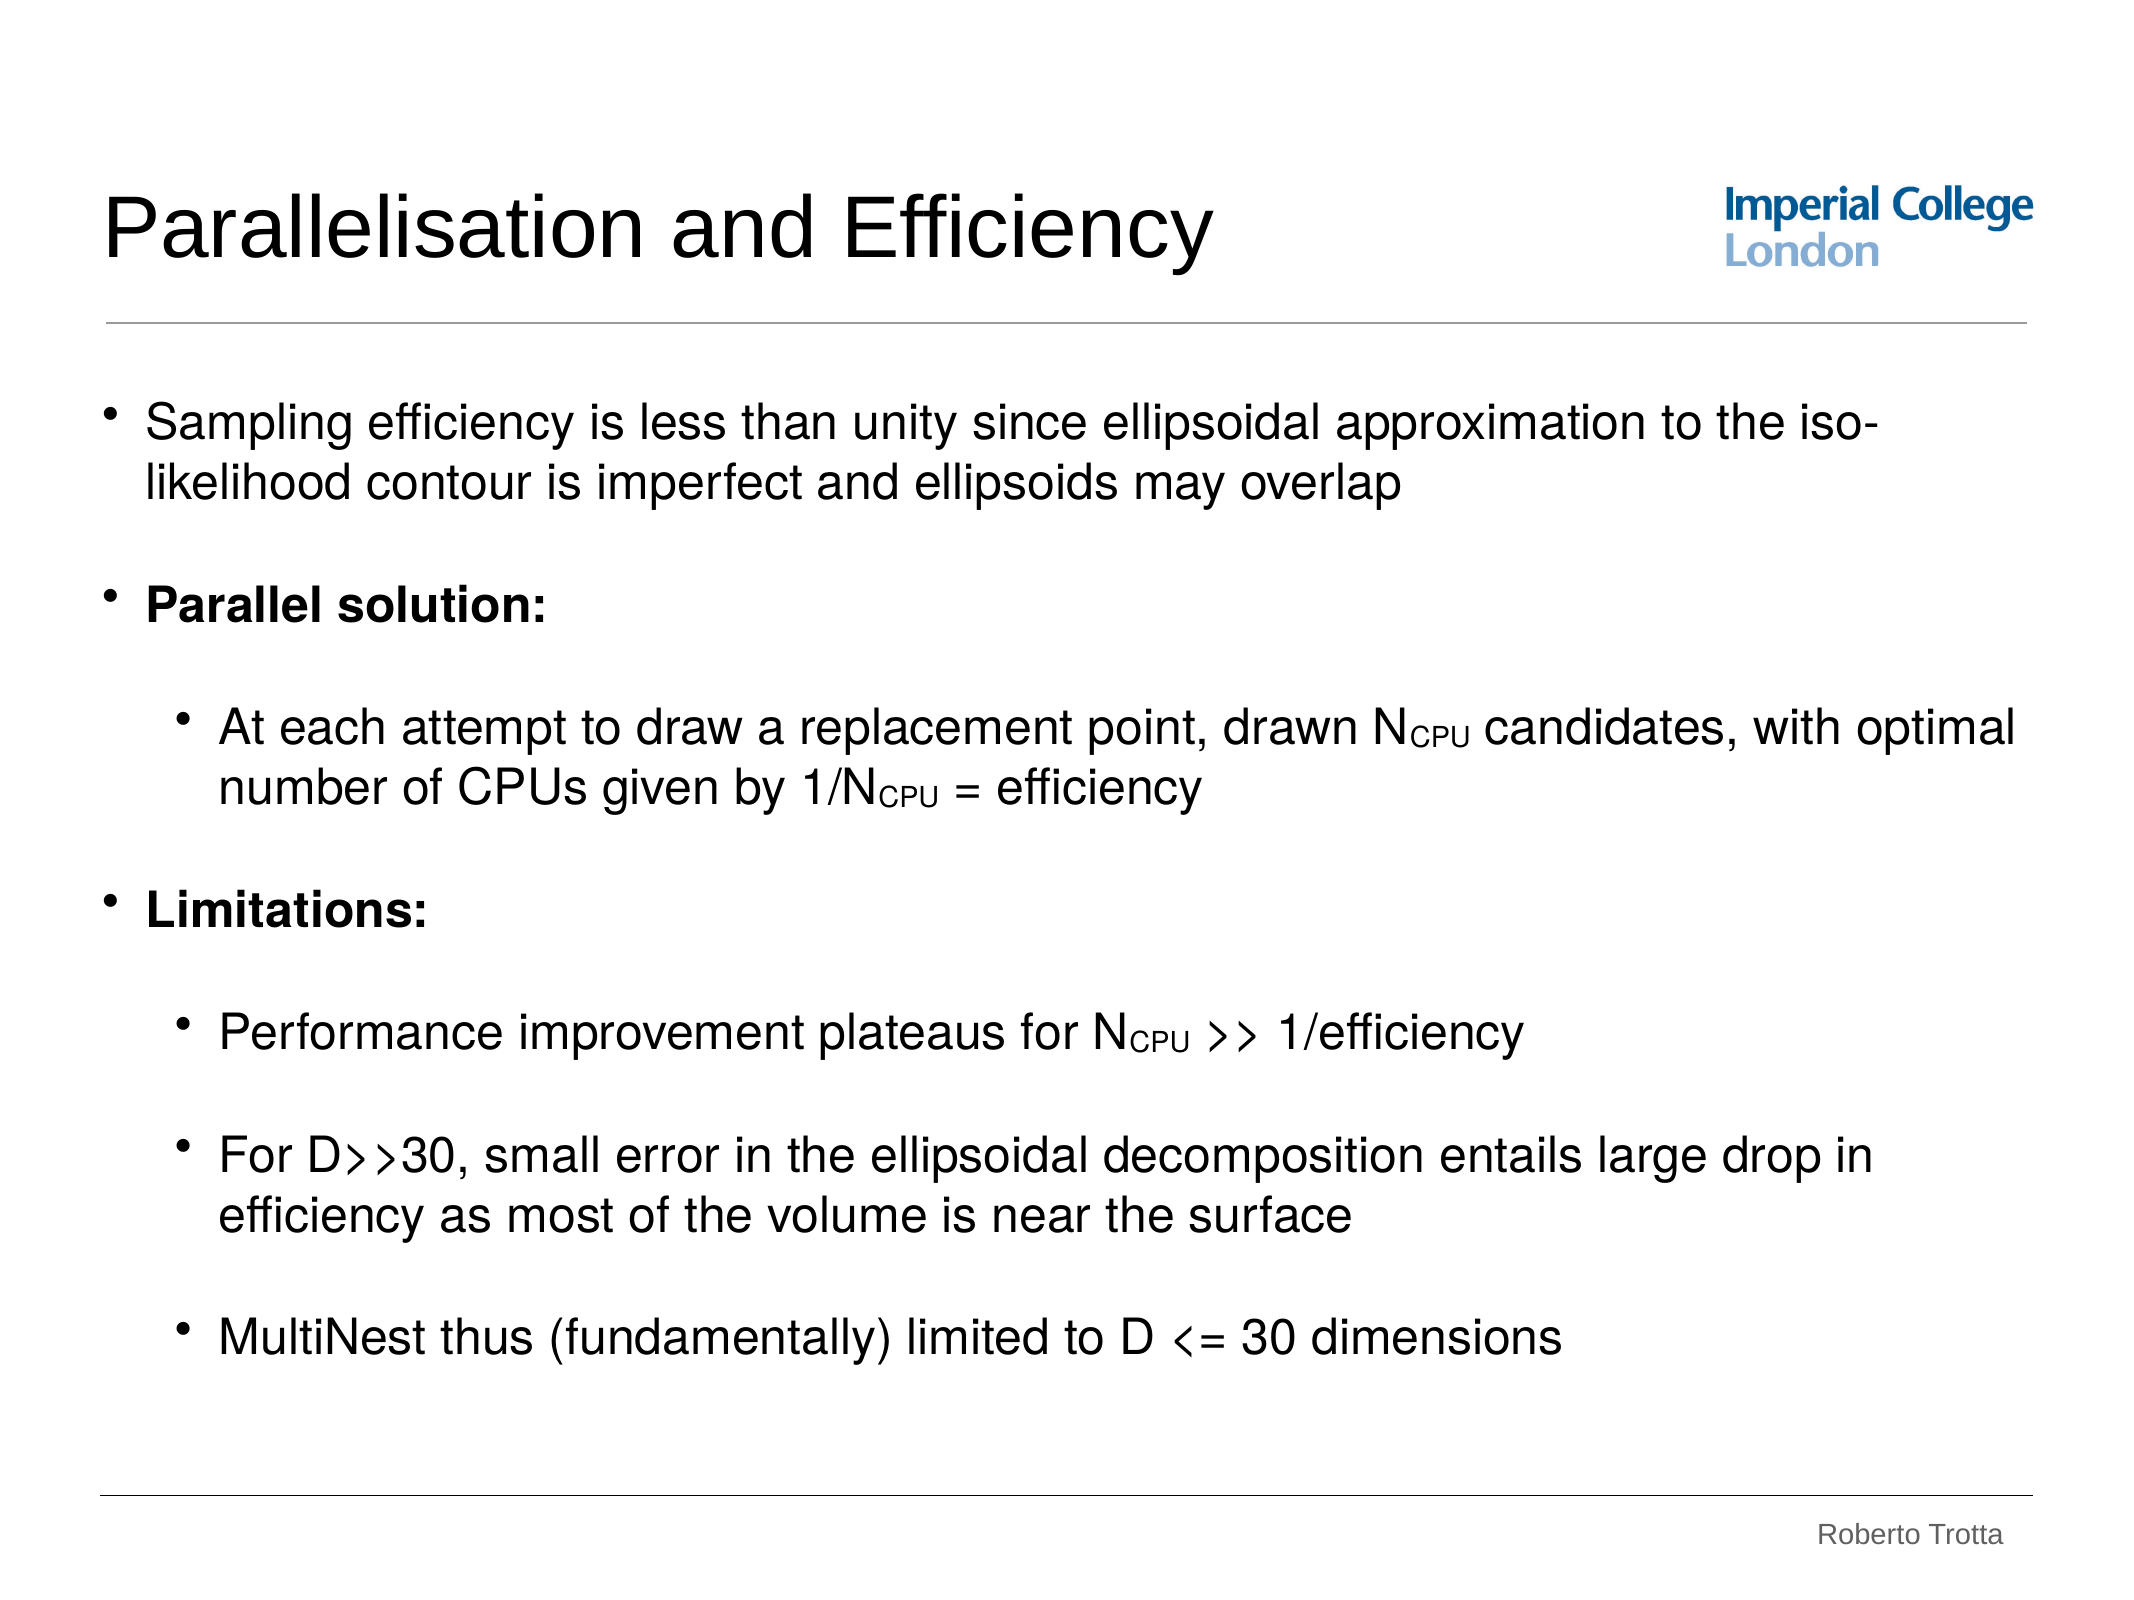

# Parallelisation and Efficiency
Sampling efficiency is less than unity since ellipsoidal approximation to the iso-likelihood contour is imperfect and ellipsoids may overlap
Parallel solution:
At each attempt to draw a replacement point, drawn NCPU candidates, with optimal number of CPUs given by 1/NCPU = efficiency
Limitations:
Performance improvement plateaus for NCPU >> 1/efficiency
For D>>30, small error in the ellipsoidal decomposition entails large drop in efficiency as most of the volume is near the surface
MultiNest thus (fundamentally) limited to D <= 30 dimensions